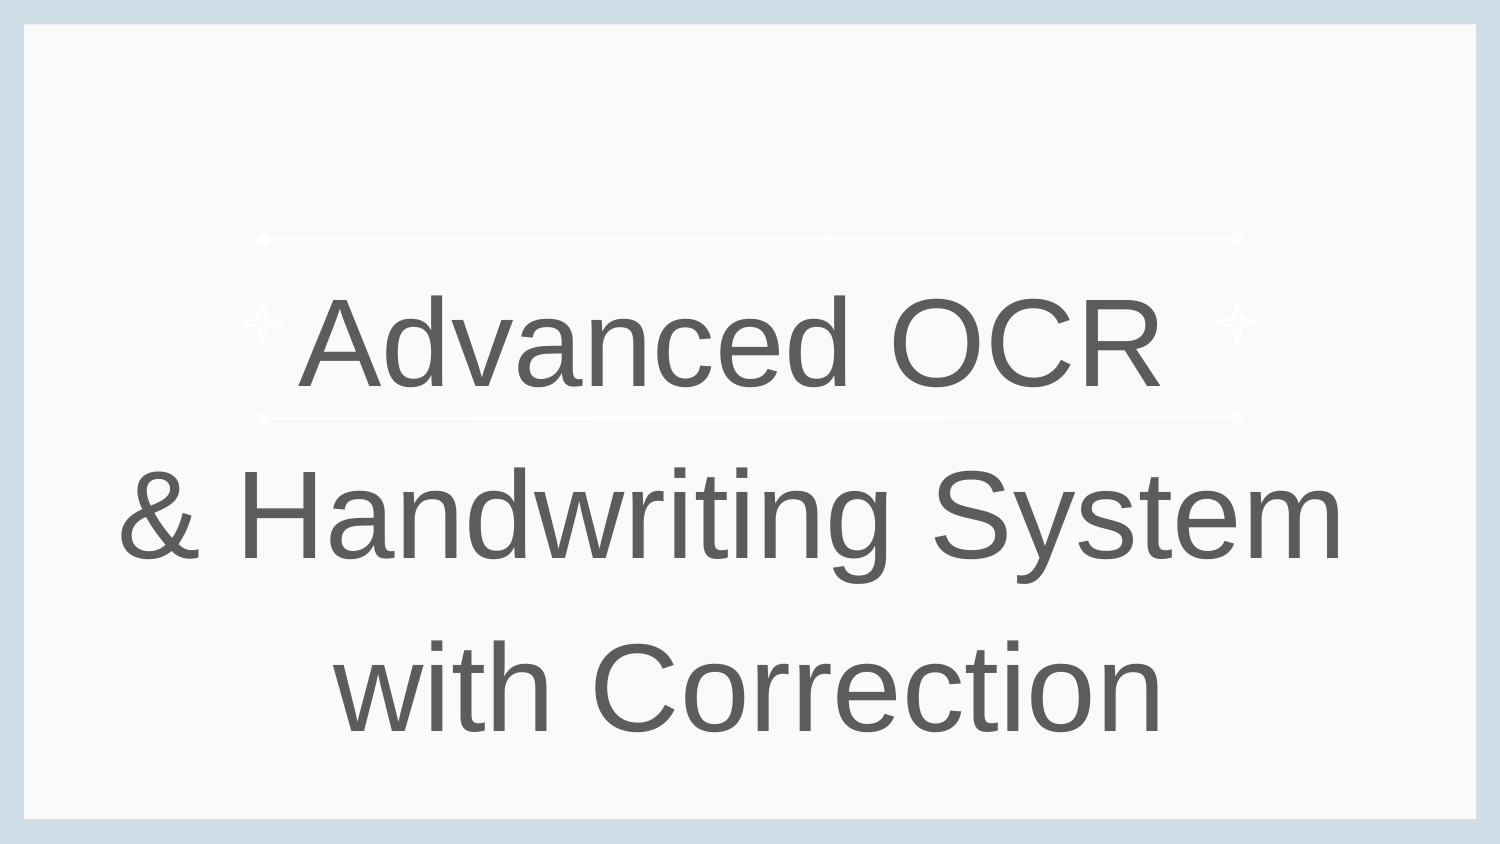

Advanced OCR
& Handwriting System
with Correction